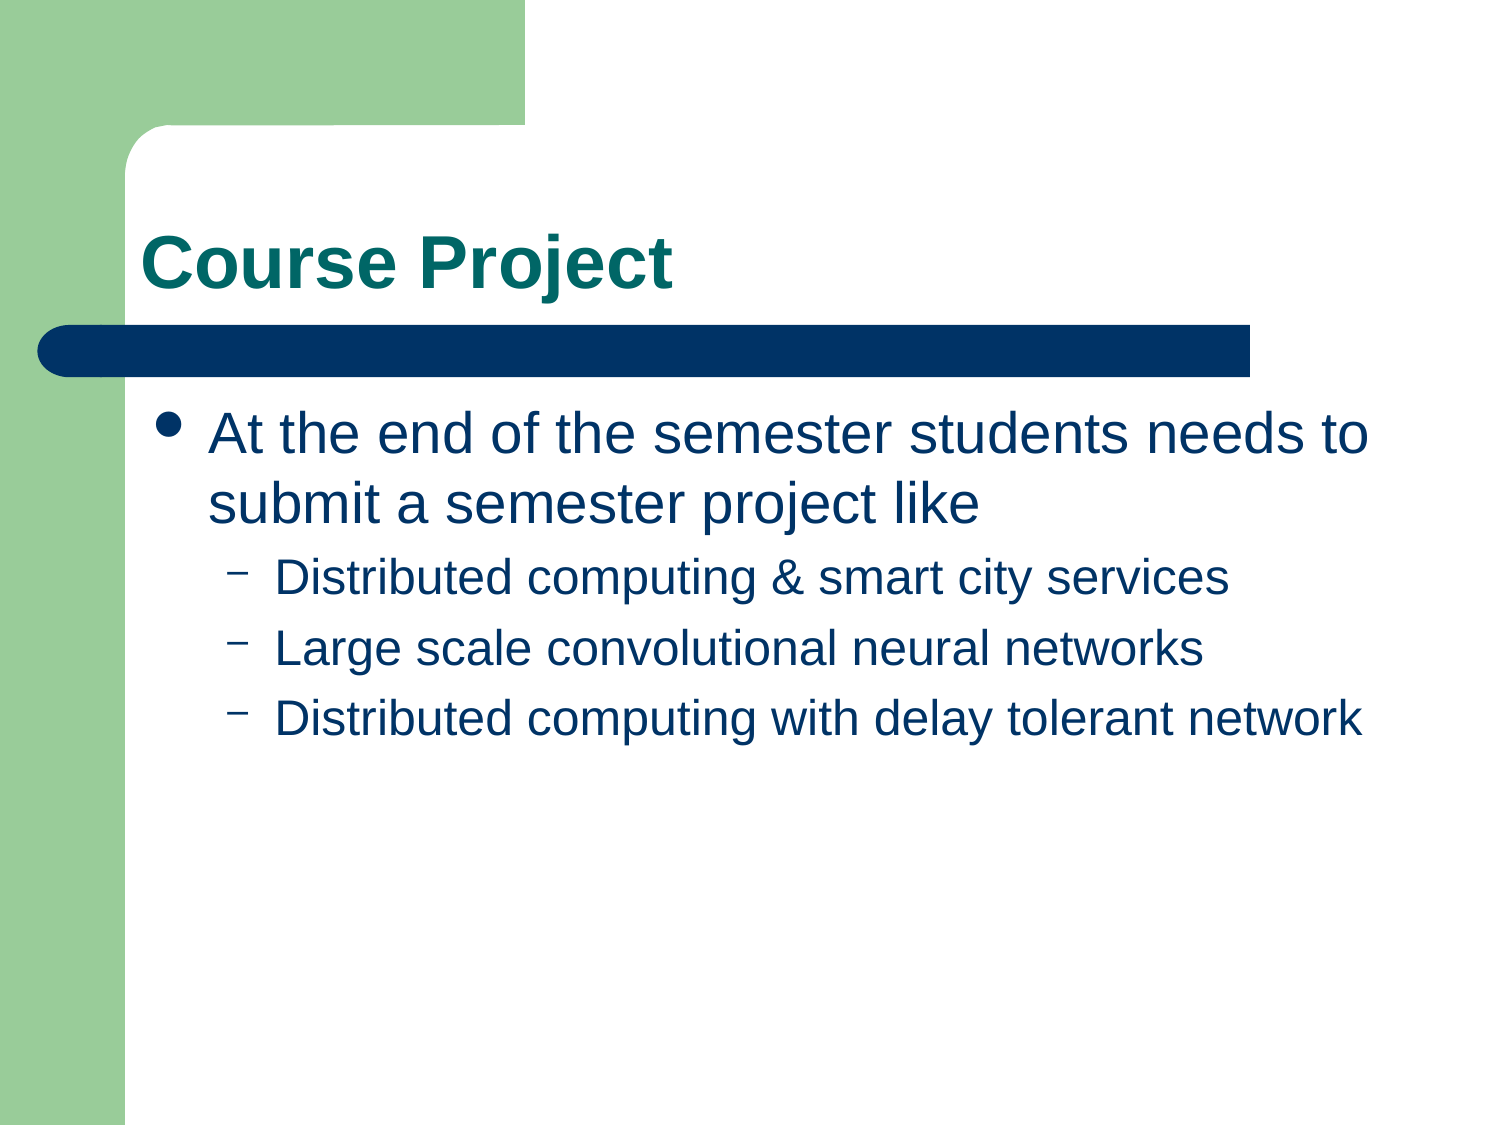

# Course Project
At the end of the semester students needs to submit a semester project like
Distributed computing & smart city services
Large scale convolutional neural networks
Distributed computing with delay tolerant network